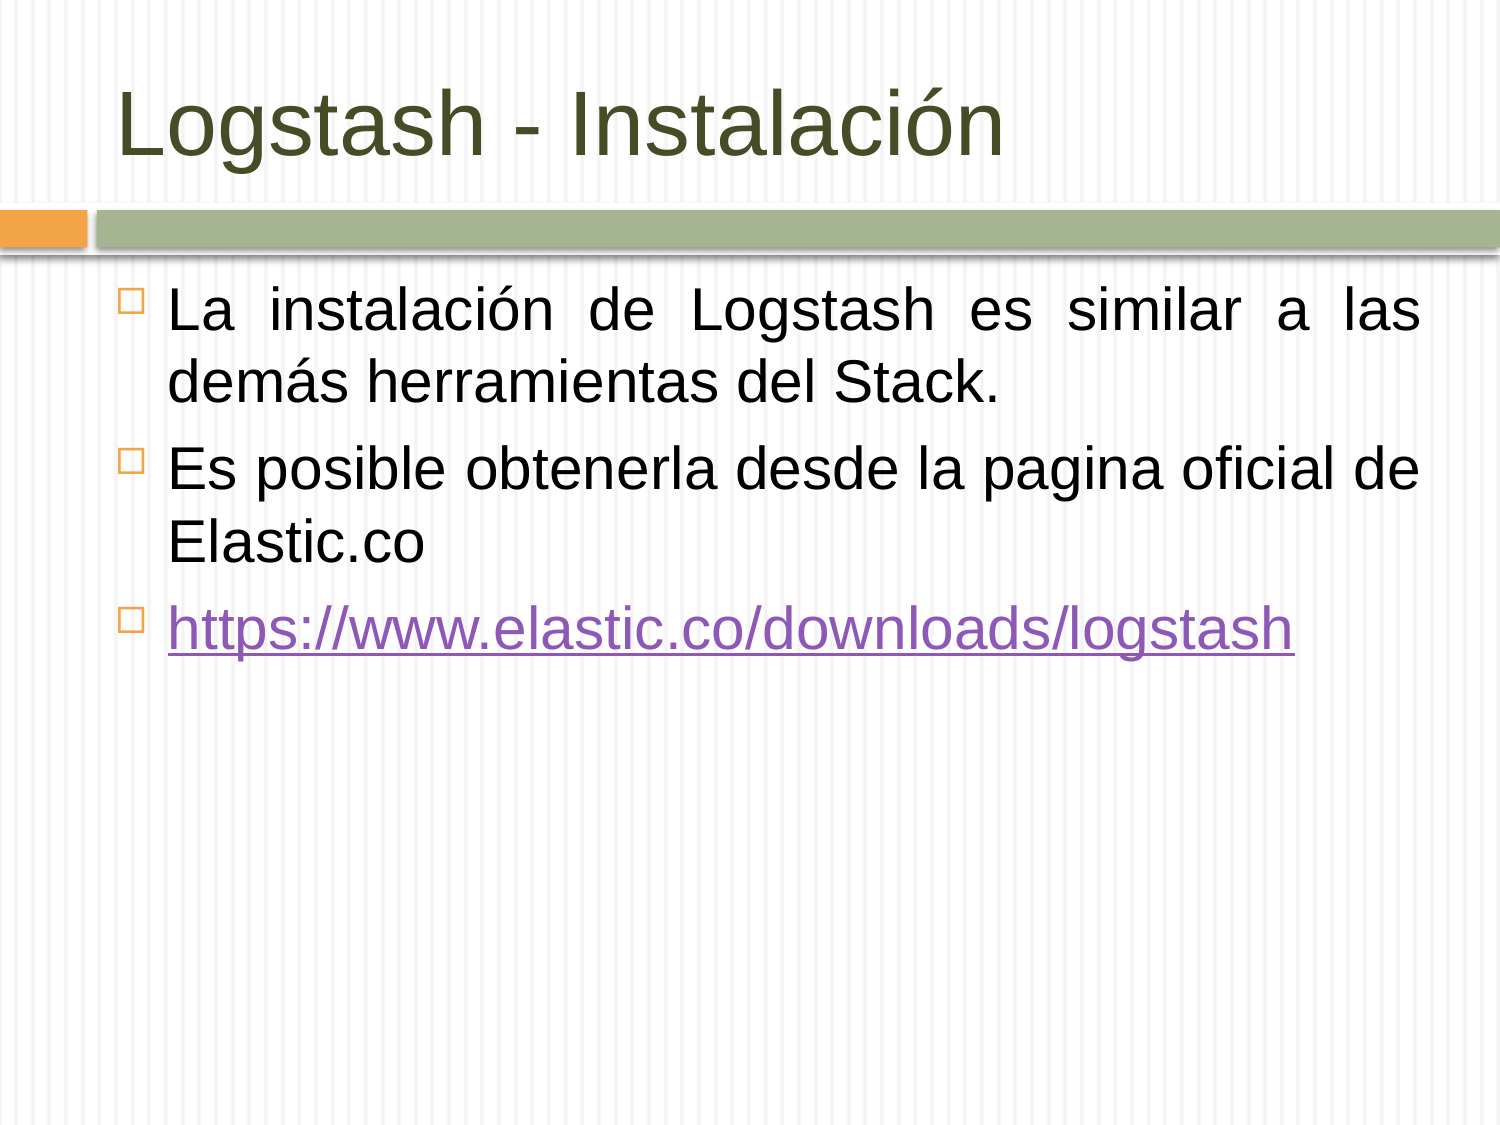

# Logstash - Instalación
La instalación de Logstash es similar a las demás herramientas del Stack.
Es posible obtenerla desde la pagina oficial de Elastic.co
https://www.elastic.co/downloads/logstash